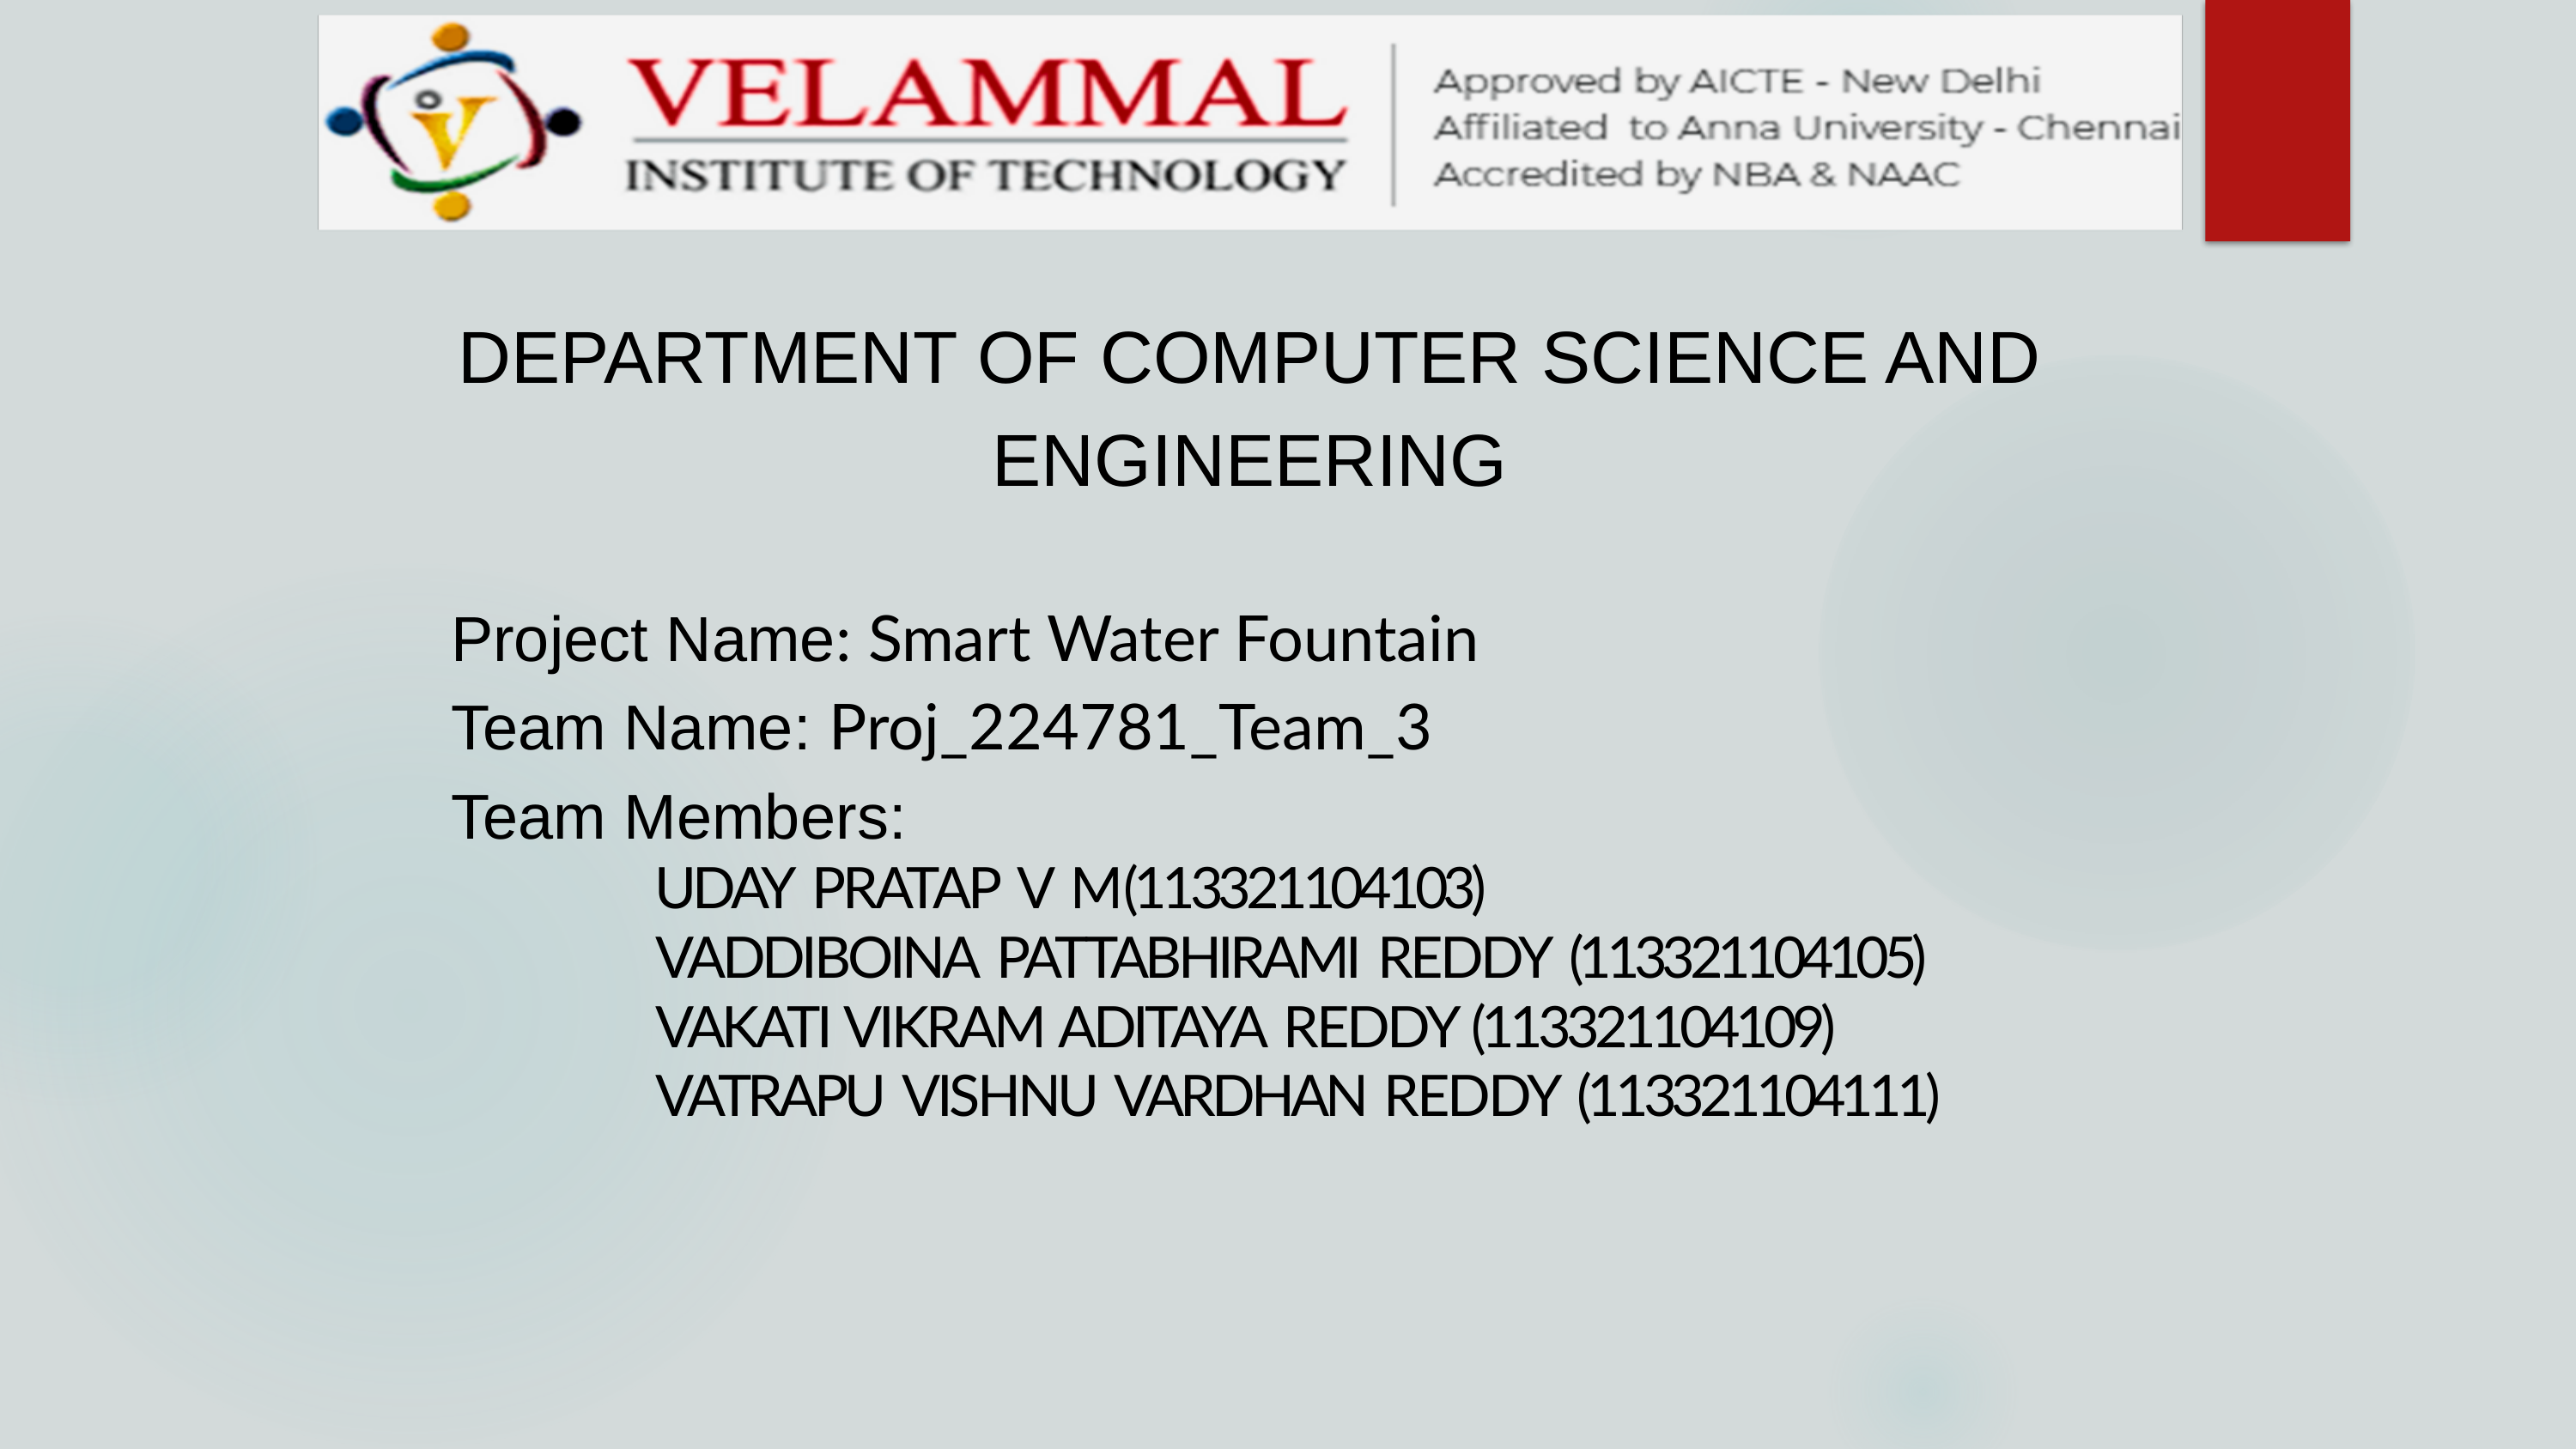

DEPARTMENT OF COMPUTER SCIENCE AND ENGINEERING
Project Name: Smart Water Fountain
Team Name: Proj_224781_Team_3
Team Members:
UDAY PRATAP V M(113321104103)
VADDIBOINA PATTABHIRAMI REDDY (113321104105)
VAKATI VIKRAM ADITAYA REDDY (113321104109)
VATRAPU VISHNU VARDHAN REDDY (113321104111)